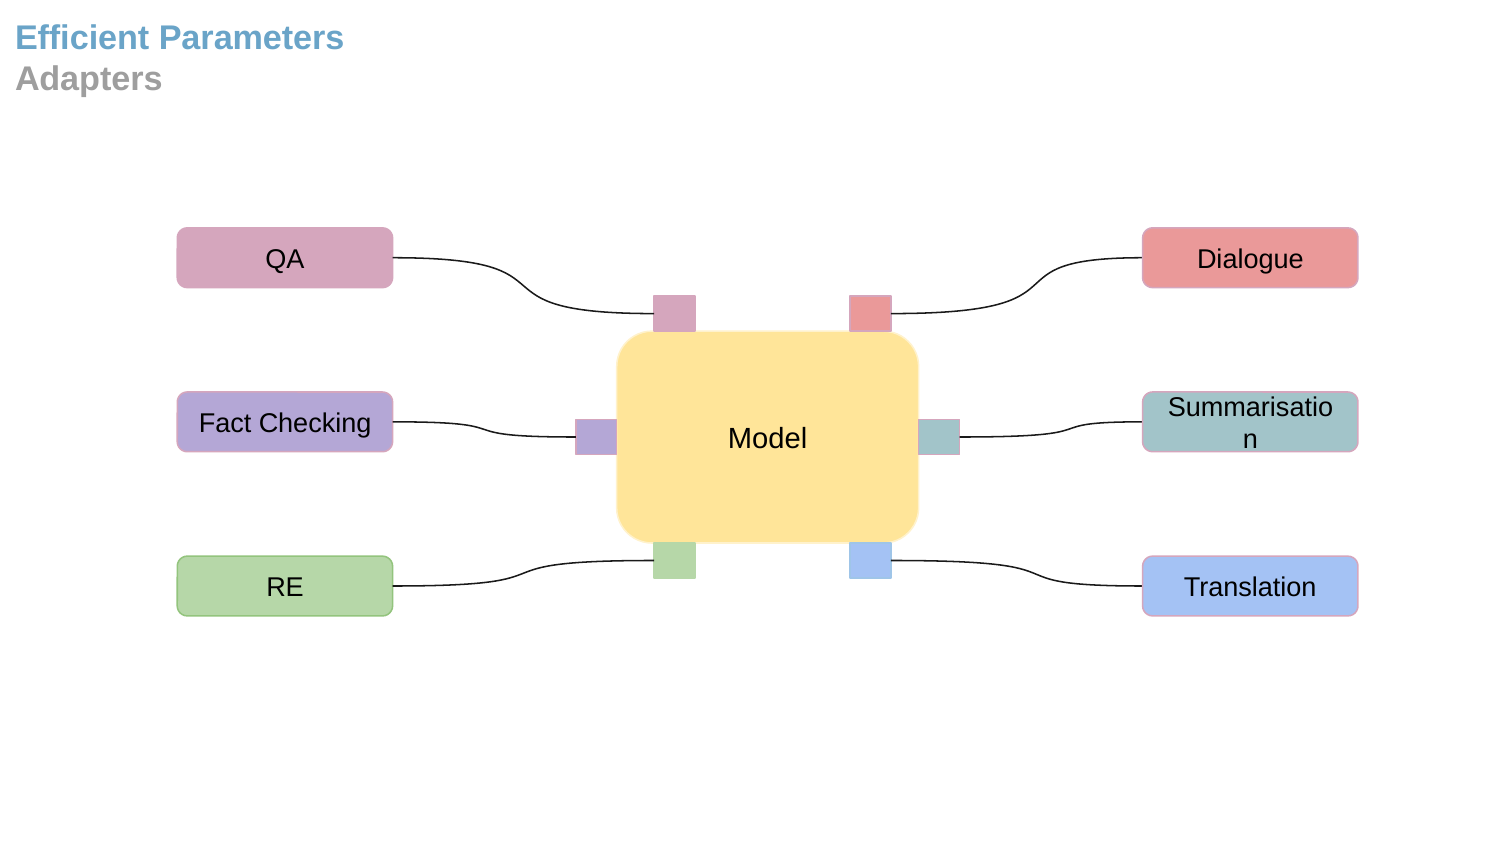

# Efficient Parameters
Adapters
QA
Dialogue

Model
Fact Checking
Summarisation

RE
Translation